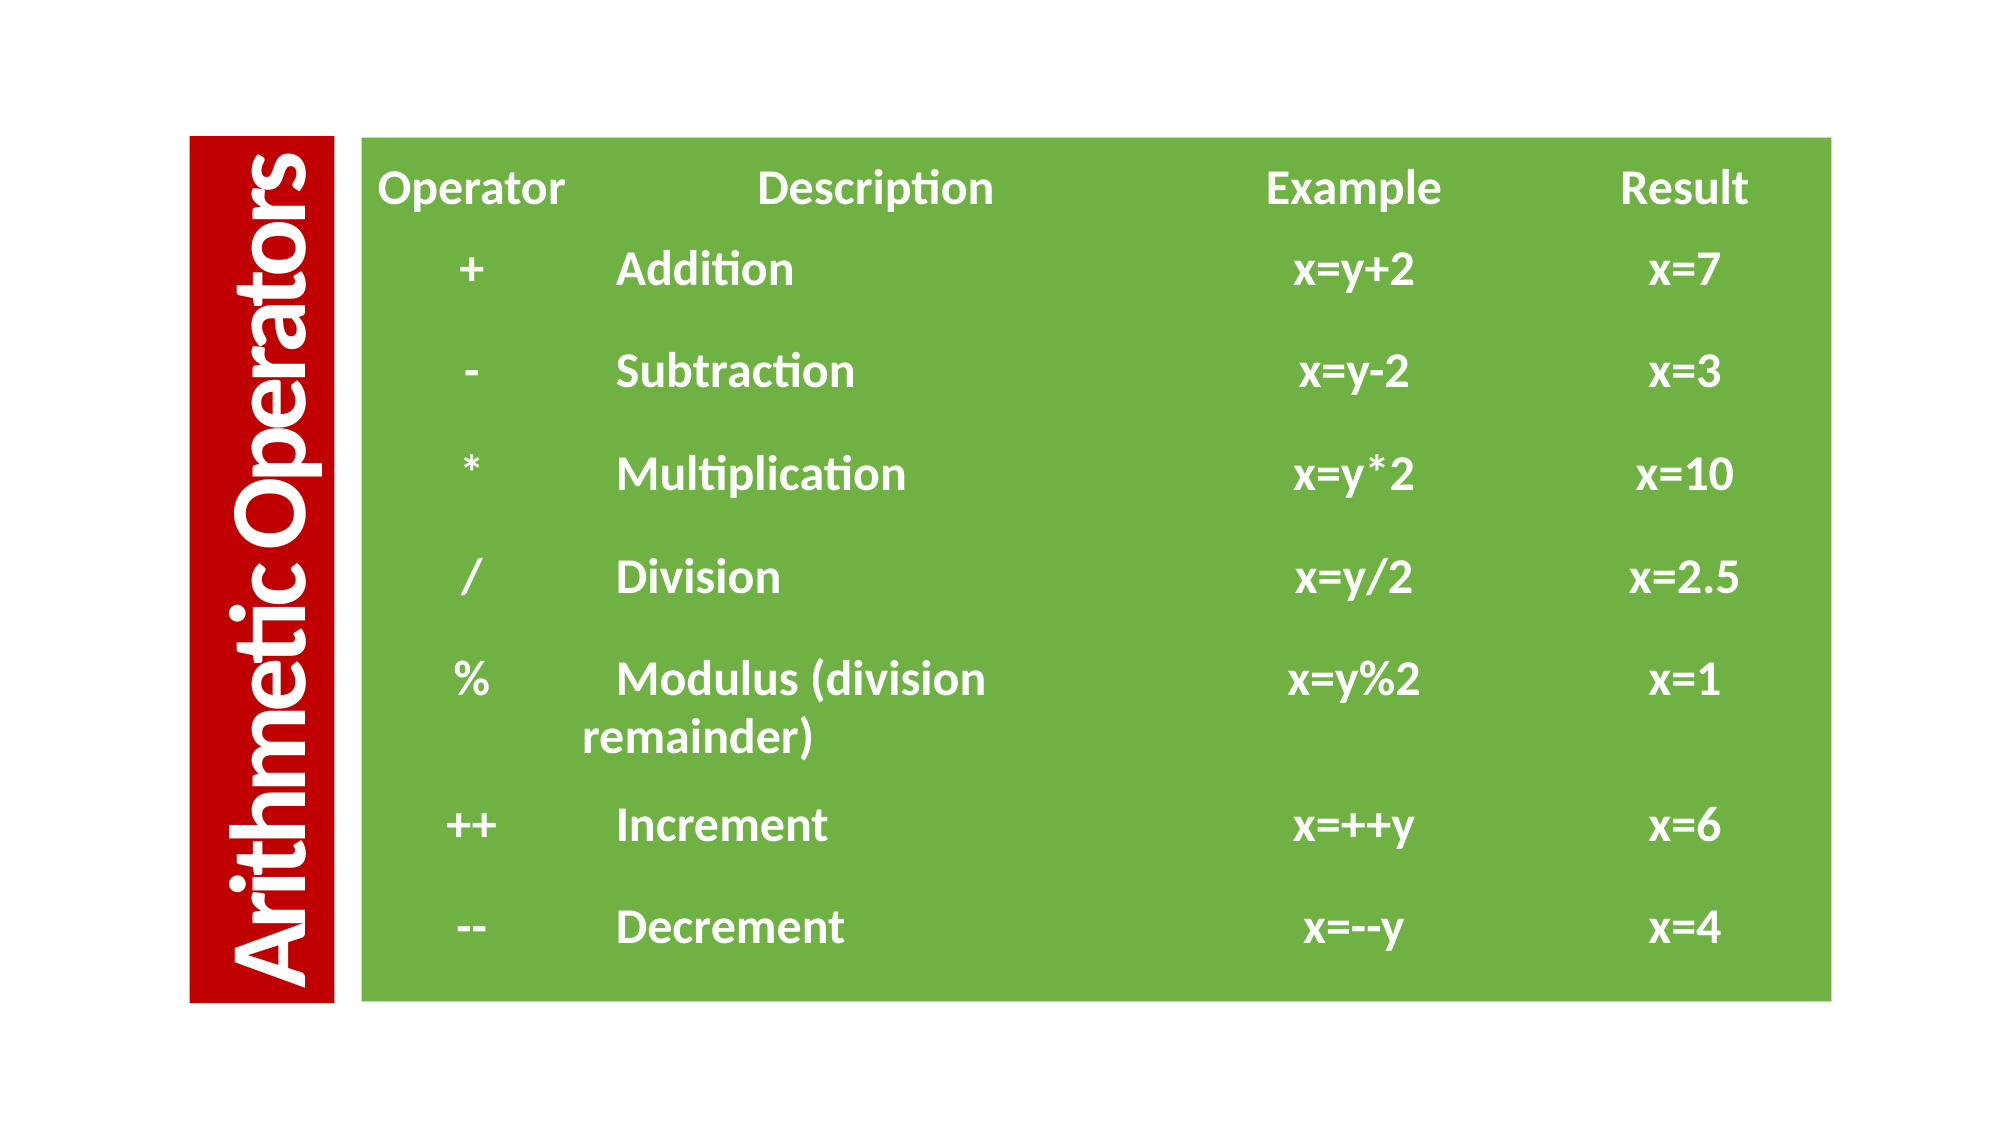

| Operator | Description | Example | Result |
| --- | --- | --- | --- |
| + | Addition | x=y+2 | x=7 |
| - | Subtraction | x=y-2 | x=3 |
| \* | Multiplication | x=y\*2 | x=10 |
| / | Division | x=y/2 | x=2.5 |
| % | Modulus (division remainder) | x=y%2 | x=1 |
| ++ | Increment | x=++y | x=6 |
| -- | Decrement | x=--y | x=4 |
Arithmetic Operators